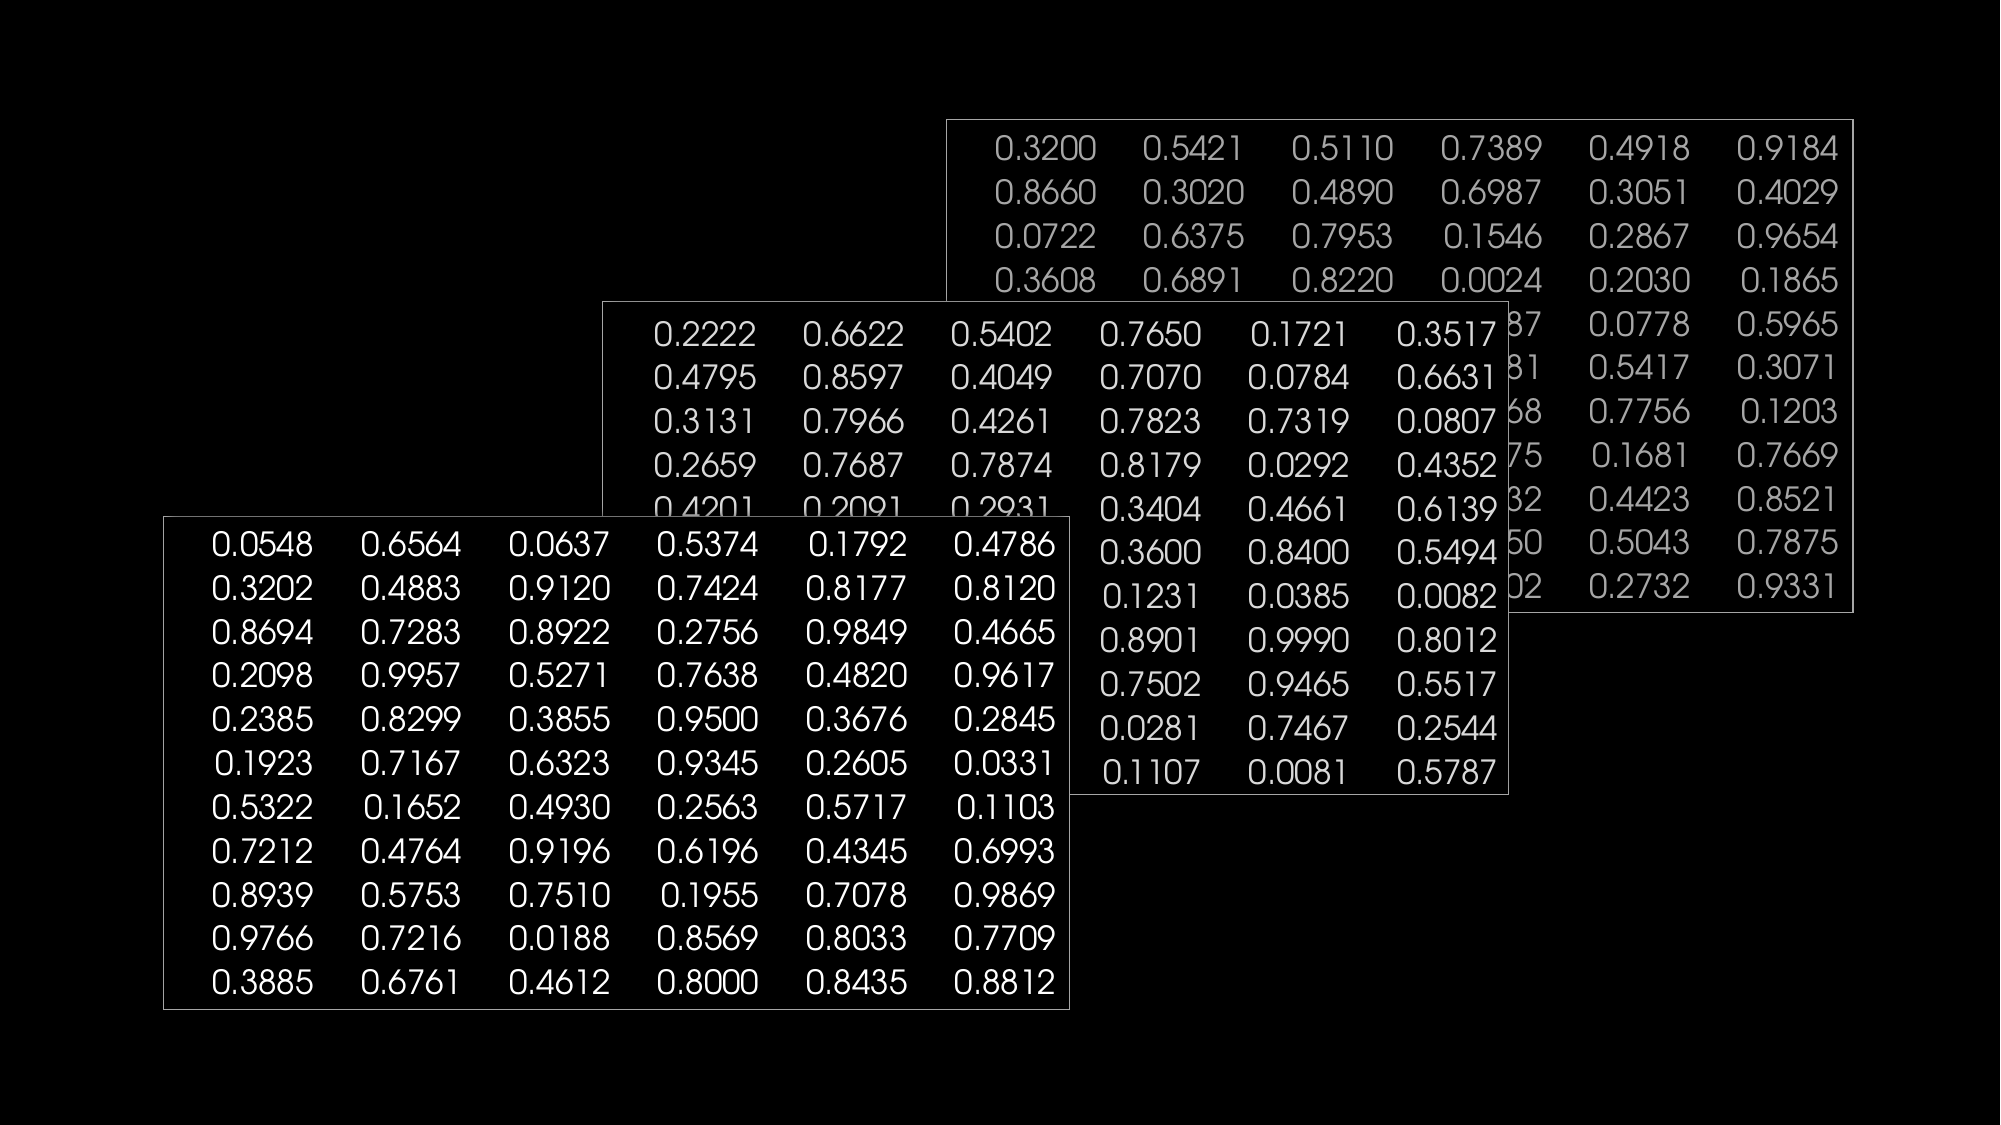

| 0.3200 | 0.5421 | 0.5110 | 0.7389 | 0.4918 | 0.9184 |
| --- | --- | --- | --- | --- | --- |
| 0.8660 | 0.3020 | 0.4890 | 0.6987 | 0.3051 | 0.4029 |
| 0.0722 | 0.6375 | 0.7953 | 0.1546 | 0.2867 | 0.9654 |
| 0.3608 | 0.6891 | 0.8220 | 0.0024 | 0.2030 | 0.1865 |
| 0.6227 | 0.2532 | 0.9418 | 0.8587 | 0.0778 | 0.5965 |
| 0.1612 | 0.2107 | 0.1784 | 0.5981 | 0.5417 | 0.3071 |
| 0.2835 | 0.8236 | 0.3139 | 0.1868 | 0.7756 | 0.1203 |
| 0.5113 | 0.8758 | 0.0920 | 0.9075 | 0.1681 | 0.7669 |
| 0.6540 | 0.9847 | 0.2407 | 0.0232 | 0.4423 | 0.8521 |
| 0.1045 | 0.6293 | 0.9488 | 0.3950 | 0.5043 | 0.7875 |
| 0.0377 | 0.1511 | 0.6241 | 0.1502 | 0.2732 | 0.9331 |

| 0.2222 | 0.6622 | 0.5402 | 0.7650 | 0.1721 | 0.3517 |
| --- | --- | --- | --- | --- | --- |
| 0.4795 | 0.8597 | 0.4049 | 0.7070 | 0.0784 | 0.6631 |
| 0.3131 | 0.7966 | 0.4261 | 0.7823 | 0.7319 | 0.0807 |
| 0.2659 | 0.7687 | 0.7874 | 0.8179 | 0.0292 | 0.4352 |
| 0.4201 | 0.2091 | 0.2931 | 0.3404 | 0.4661 | 0.6139 |
| 0.3099 | 0.1022 | 0.0893 | 0.3600 | 0.8400 | 0.5494 |
| 0.0287 | 0.7979 | 0.6785 | 0.1231 | 0.0385 | 0.0082 |
| 0.5974 | 0.5917 | 0.1183 | 0.8901 | 0.9990 | 0.8012 |
| 0.7279 | 0.8426 | 0.2705 | 0.7502 | 0.9465 | 0.5517 |
| 0.9324 | 0.1228 | 0.4561 | 0.0281 | 0.7467 | 0.2544 |
| 0.9296 | 0.9581 | 0.9300 | 0.1107 | 0.0081 | 0.5787 |

| 0.0548 | 0.6564 | 0.0637 | 0.5374 | 0.1792 | 0.4786 |
| --- | --- | --- | --- | --- | --- |
| 0.3202 | 0.4883 | 0.9120 | 0.7424 | 0.8177 | 0.8120 |
| 0.8694 | 0.7283 | 0.8922 | 0.2756 | 0.9849 | 0.4665 |
| 0.2098 | 0.9957 | 0.5271 | 0.7638 | 0.4820 | 0.9617 |
| 0.2385 | 0.8299 | 0.3855 | 0.9500 | 0.3676 | 0.2845 |
| 0.1923 | 0.7167 | 0.6323 | 0.9345 | 0.2605 | 0.0331 |
| 0.5322 | 0.1652 | 0.4930 | 0.2563 | 0.5717 | 0.1103 |
| 0.7212 | 0.4764 | 0.9196 | 0.6196 | 0.4345 | 0.6993 |
| 0.8939 | 0.5753 | 0.7510 | 0.1955 | 0.7078 | 0.9869 |
| 0.9766 | 0.7216 | 0.0188 | 0.8569 | 0.8033 | 0.7709 |
| 0.3885 | 0.6761 | 0.4612 | 0.8000 | 0.8435 | 0.8812 |